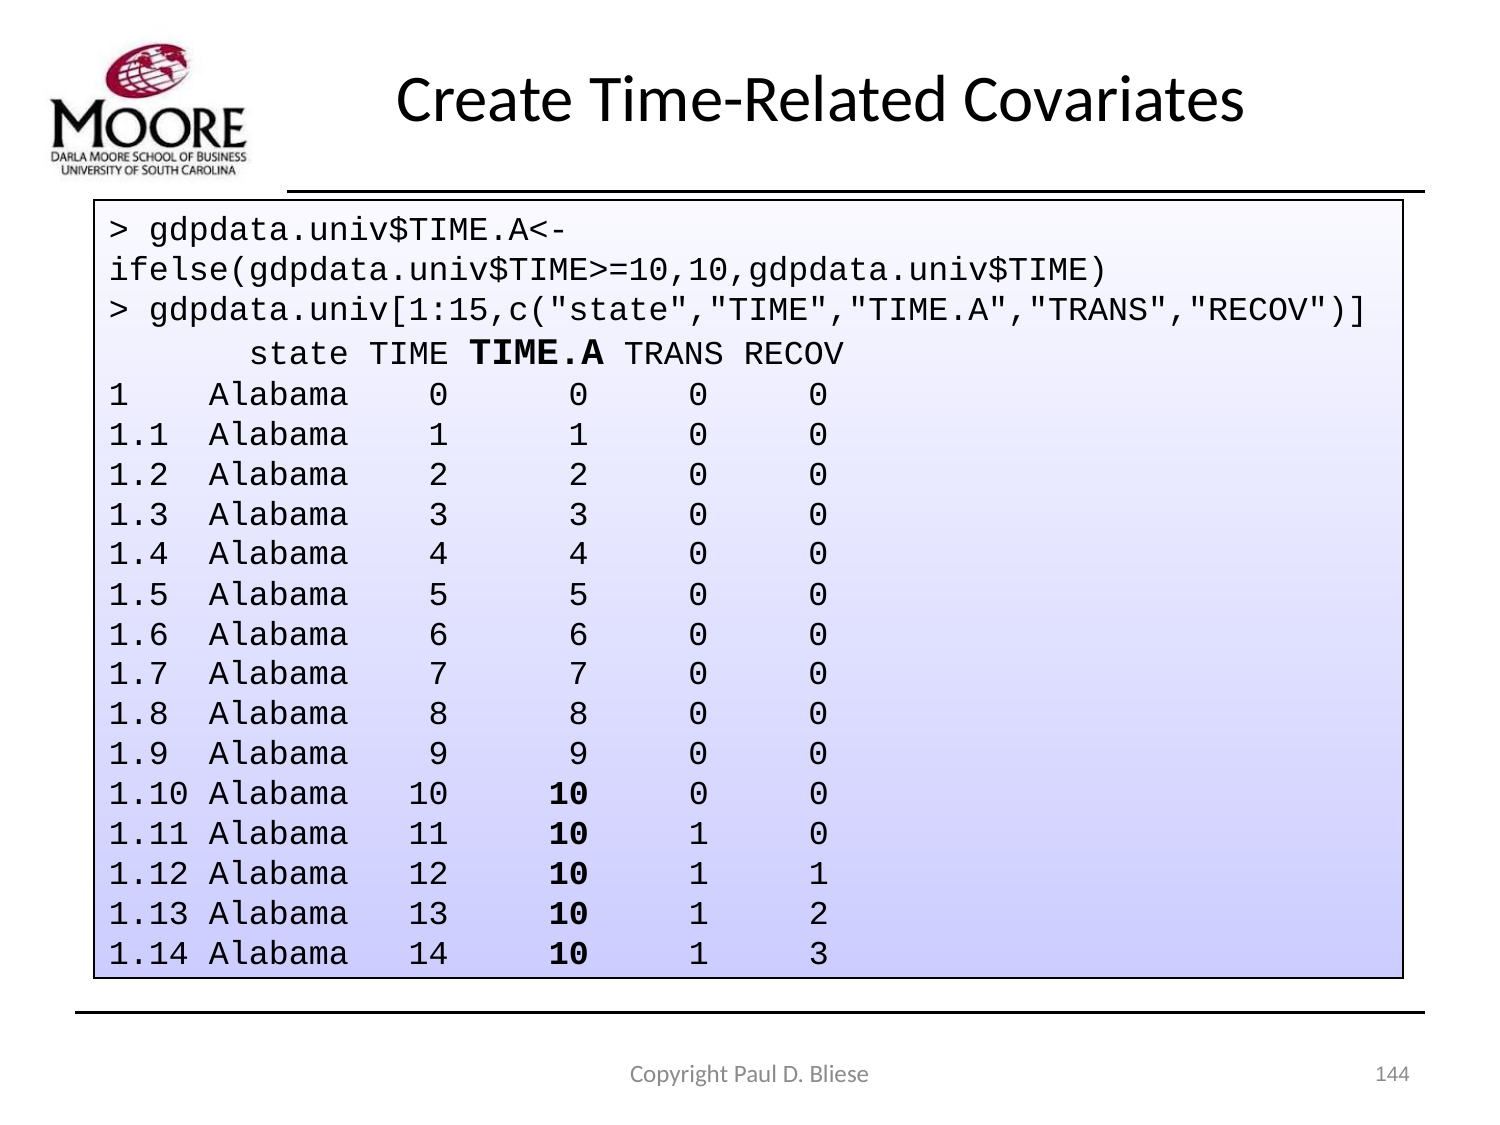

# Create Time-Related Covariates
> gdpdata.univ$TIME.A<-ifelse(gdpdata.univ$TIME>=10,10,gdpdata.univ$TIME)
> gdpdata.univ[1:15,c("state","TIME","TIME.A","TRANS","RECOV")]
       state TIME TIME.A TRANS RECOV
1    Alabama    0      0     0     0
1.1  Alabama    1      1     0     0
1.2  Alabama    2      2     0     0
1.3  Alabama    3      3     0     0
1.4  Alabama    4      4     0     0
1.5  Alabama    5      5     0     0
1.6  Alabama    6      6     0     0
1.7  Alabama    7      7     0     0
1.8  Alabama    8      8     0     0
1.9  Alabama    9      9     0     0
1.10 Alabama   10     10     0     0
1.11 Alabama   11     10     1     0
1.12 Alabama   12     10     1     1
1.13 Alabama   13     10     1     2
1.14 Alabama   14     10     1     3
Copyright Paul D. Bliese
144